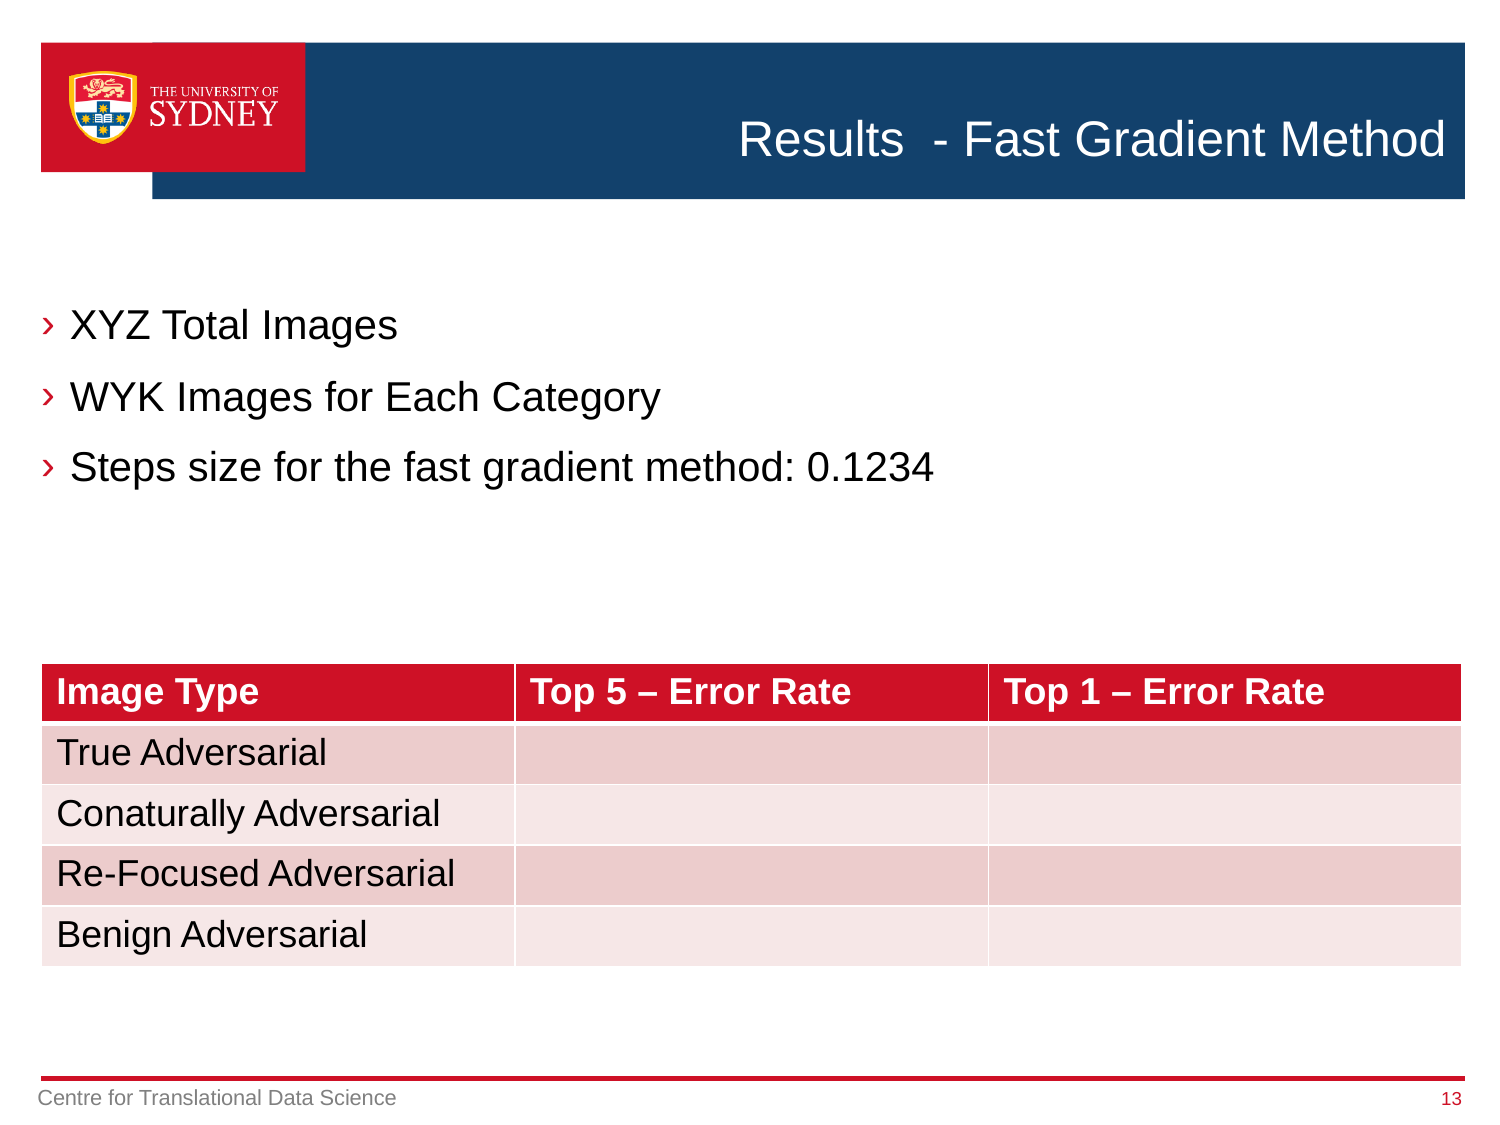

# Results  - Fast Gradient Method

XYZ Total Images
WYK Images for Each Category
Steps size for the fast gradient method: 0.1234
| Image Type | Top 5 – Error Rate | Top 1 – Error Rate |
| --- | --- | --- |
| True Adversarial |  |  |
| Conaturally Adversarial |  |  |
| Re-Focused Adversarial |  |  |
| Benign Adversarial |  |  |
13